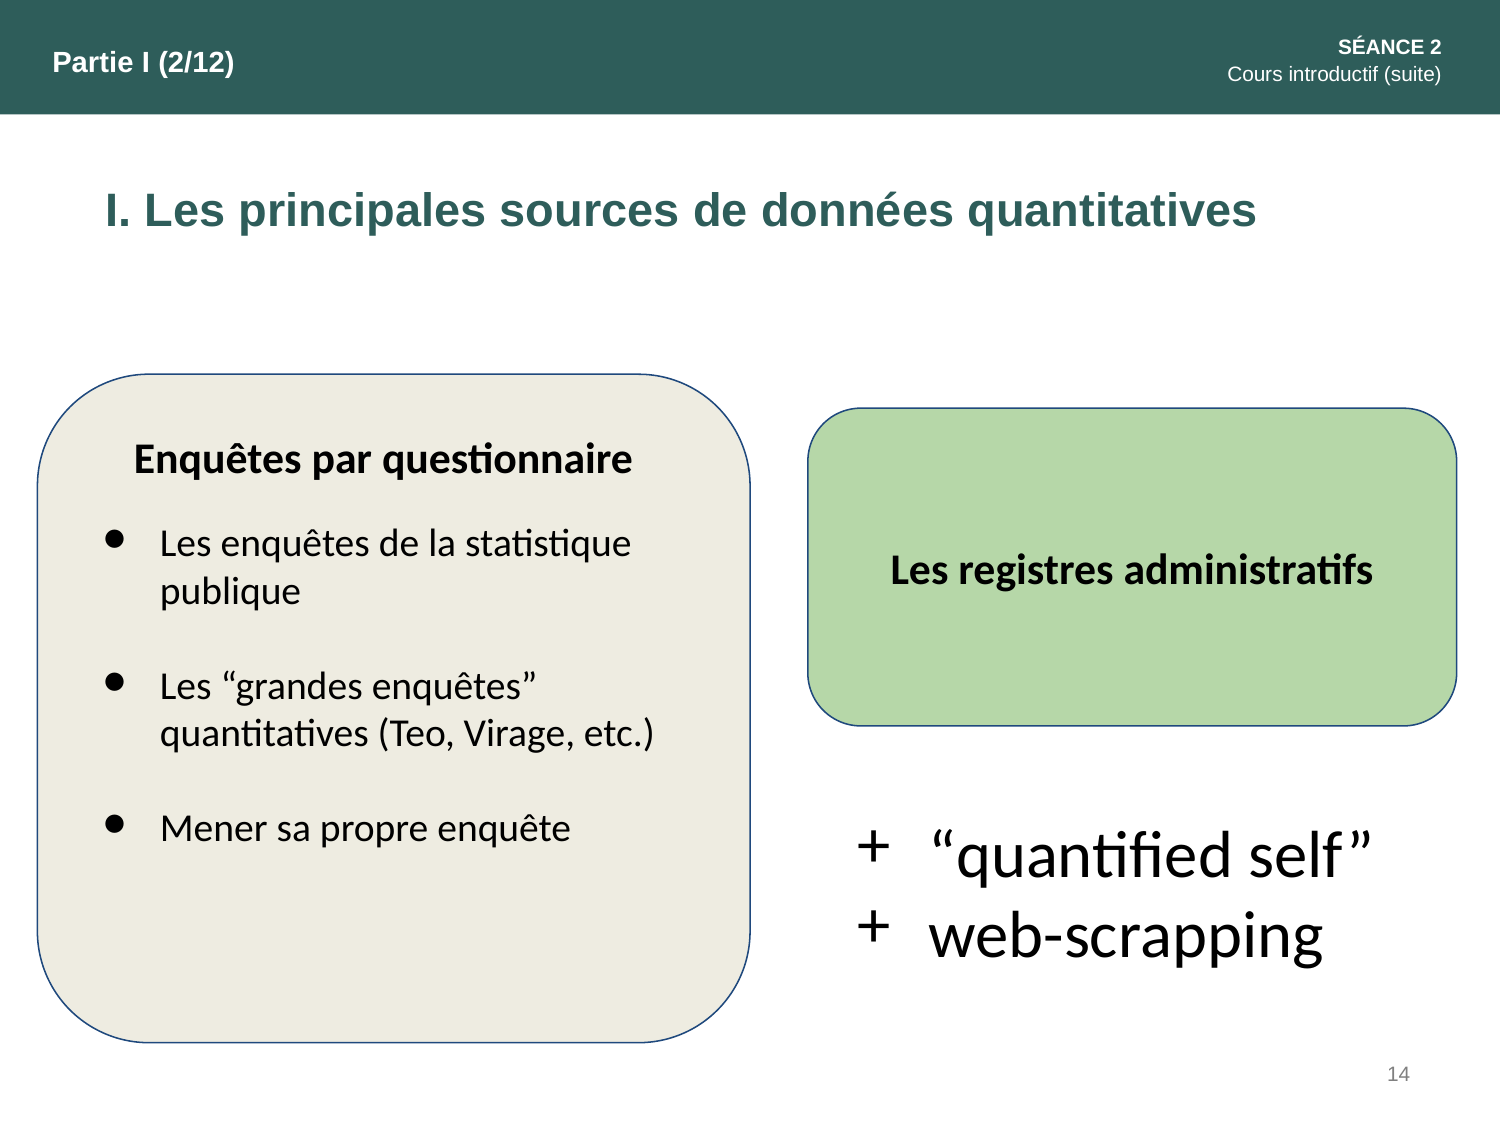

SÉANCE 2
Cours introductif (suite)
Partie I (2/12)
I. Les principales sources de données quantitatives

Enquêtes par questionnaire

Les enquêtes de la statistique publique

Les “grandes enquêtes” quantitatives (Teo, Virage, etc.)

Mener sa propre enquête

Les registres administratifs
“quantified self”
web-scrapping
14